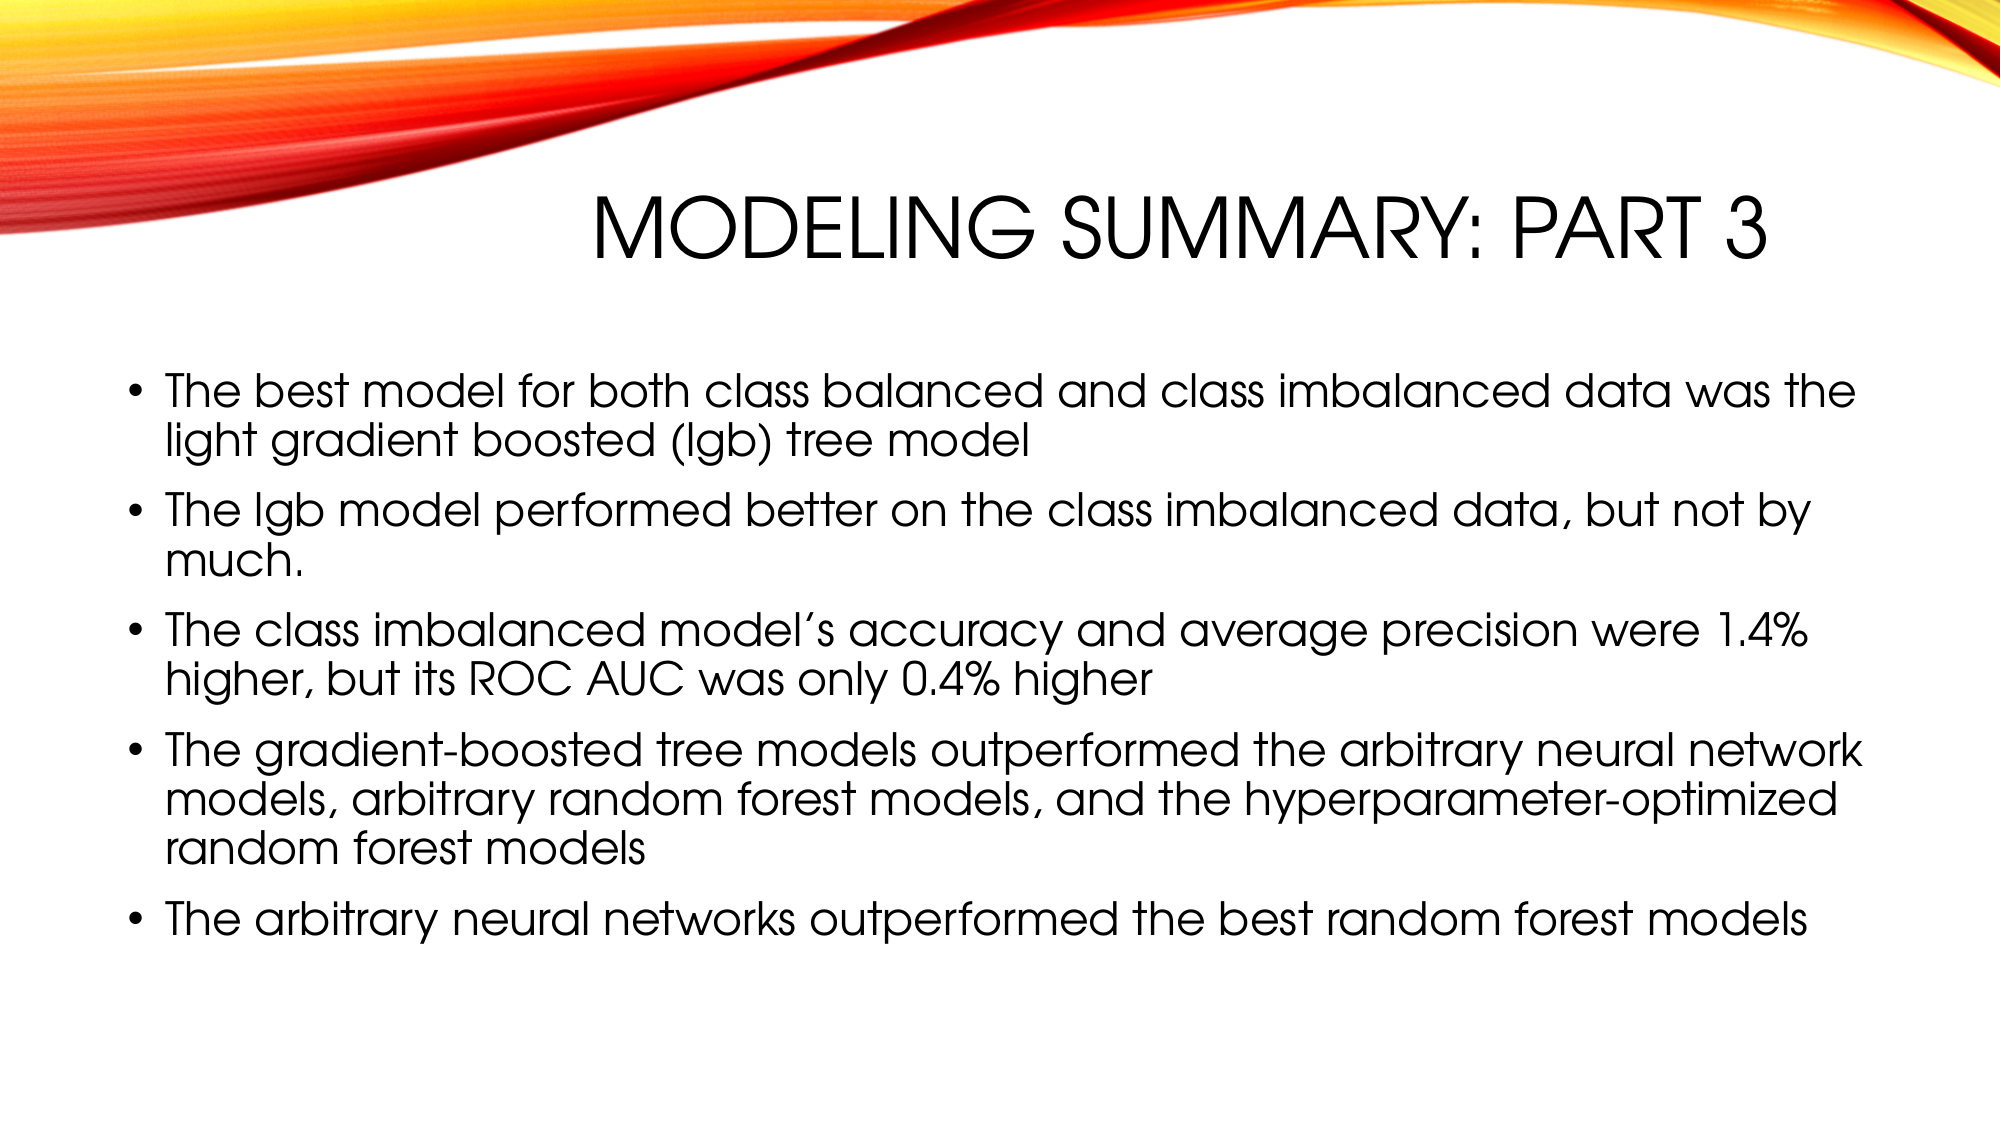

# Modeling summary: part 3
The best model for both class balanced and class imbalanced data was the light gradient boosted (lgb) tree model
The lgb model performed better on the class imbalanced data, but not by much.
The class imbalanced model’s accuracy and average precision were 1.4% higher, but its ROC AUC was only 0.4% higher
The gradient-boosted tree models outperformed the arbitrary neural network models, arbitrary random forest models, and the hyperparameter-optimized random forest models
The arbitrary neural networks outperformed the best random forest models